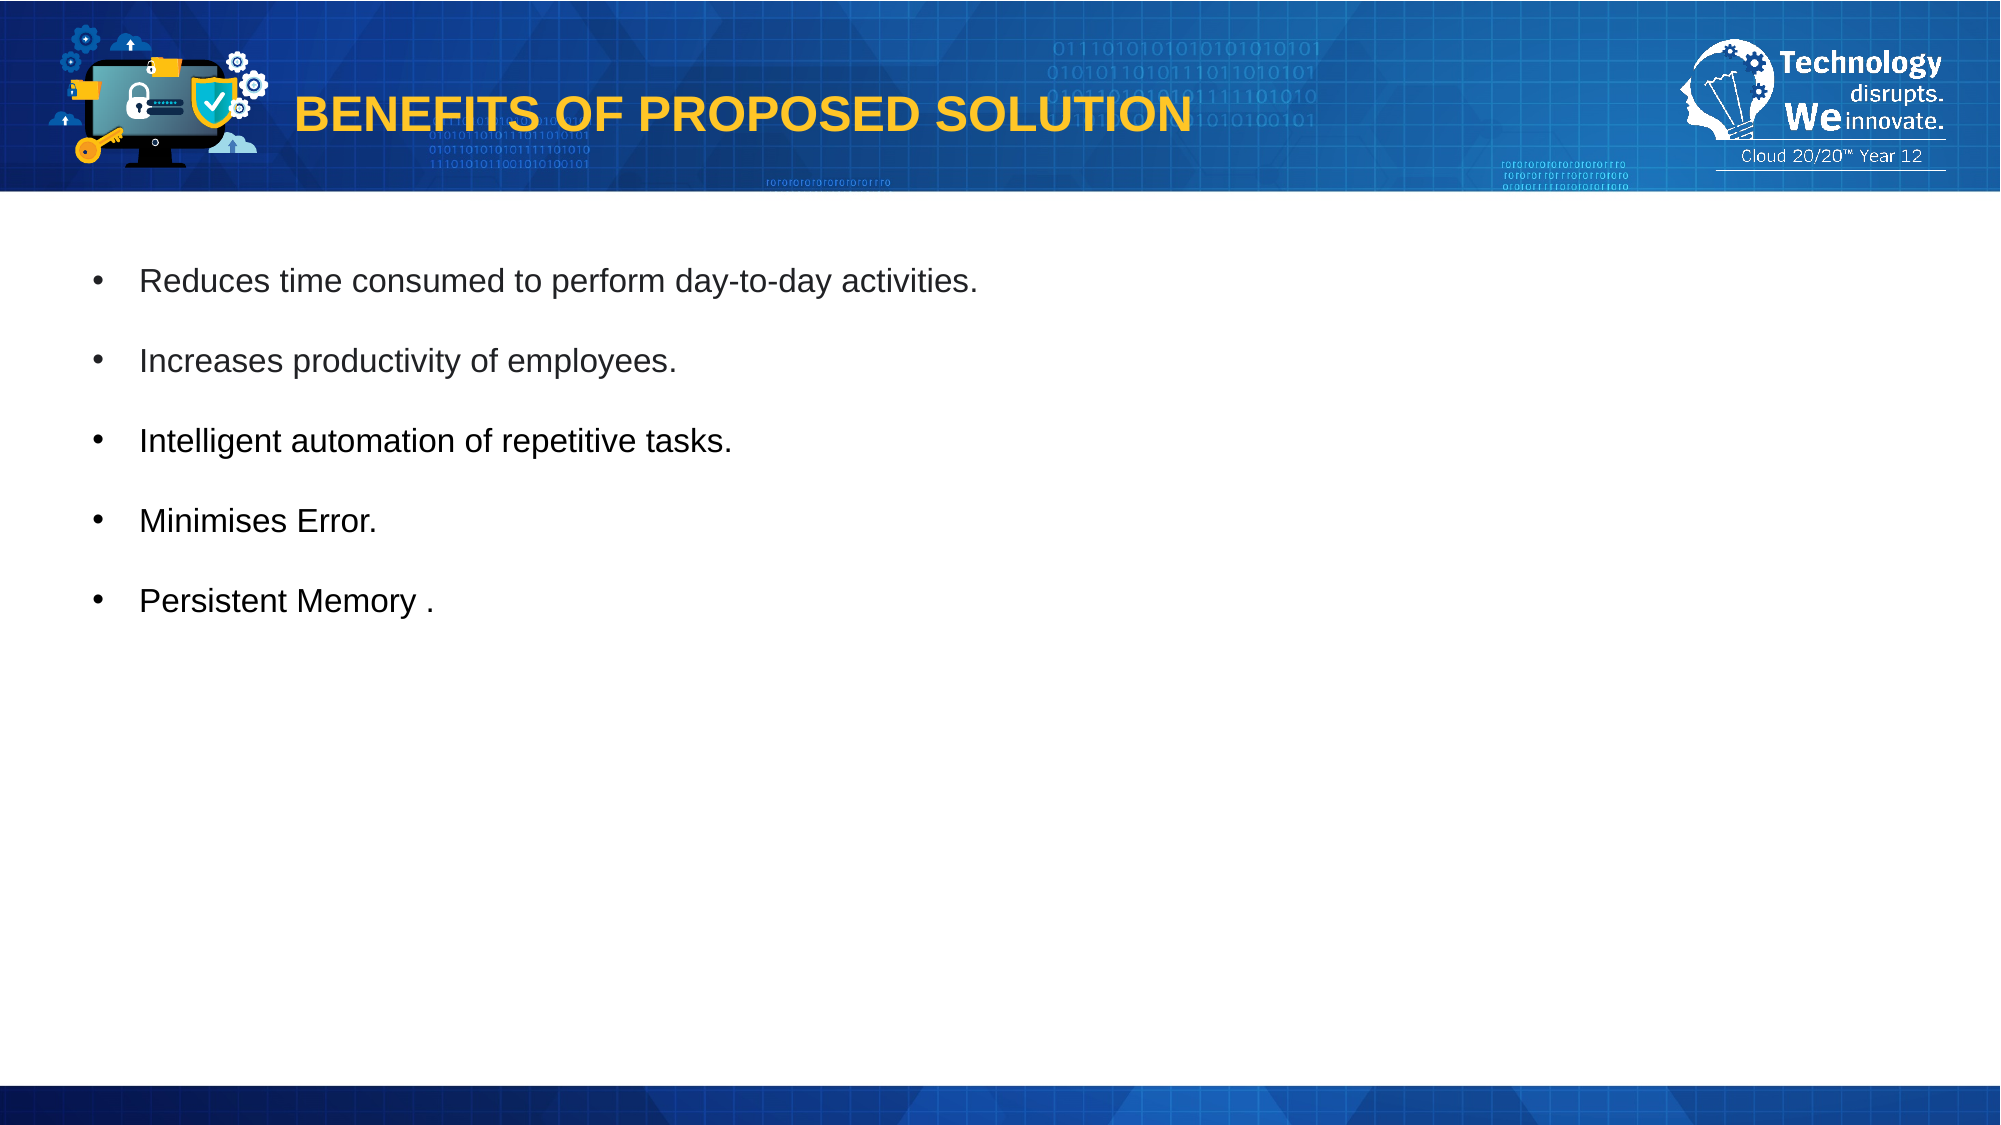

BENEFITS OF PROPOSED SOLUTION
Reduces time consumed to perform day-to-day activities.

Increases productivity of employees.

Intelligent automation of repetitive tasks.

Minimises Error.

Persistent Memory .